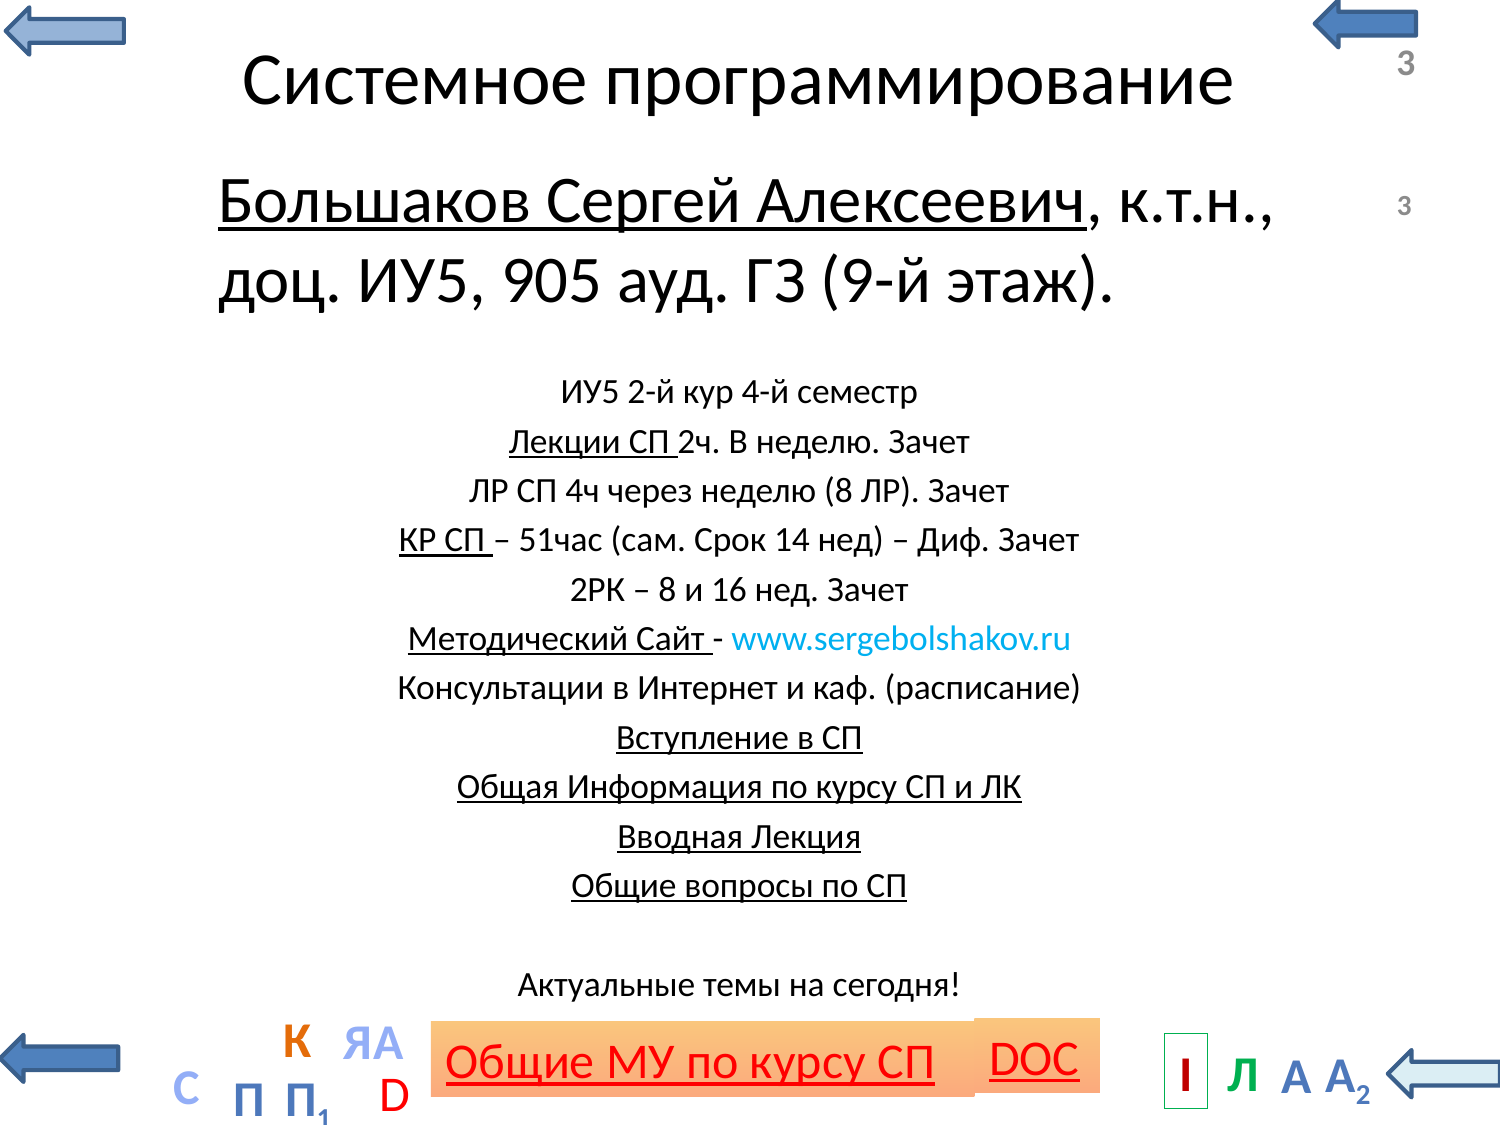

# Системное программирование
Большаков Сергей Алексеевич, к.т.н., доц. ИУ5, 905 ауд. ГЗ (9-й этаж).
3
ИУ5 2-й кур 4-й семестр
Лекции СП 2ч. В неделю. Зачет
ЛР СП 4ч через неделю (8 ЛР). Зачет
КР СП – 51час (сам. Срок 14 нед) – Диф. Зачет
2РК – 8 и 16 нед. Зачет
Методический Сайт - www.sergebolshakov.ru
Консультации в Интернет и каф. (расписание)
Вступление в СП
Общая Информация по курсу СП и ЛК
Вводная Лекция
Общие вопросы по СП

Актуальные темы на сегодня!

С